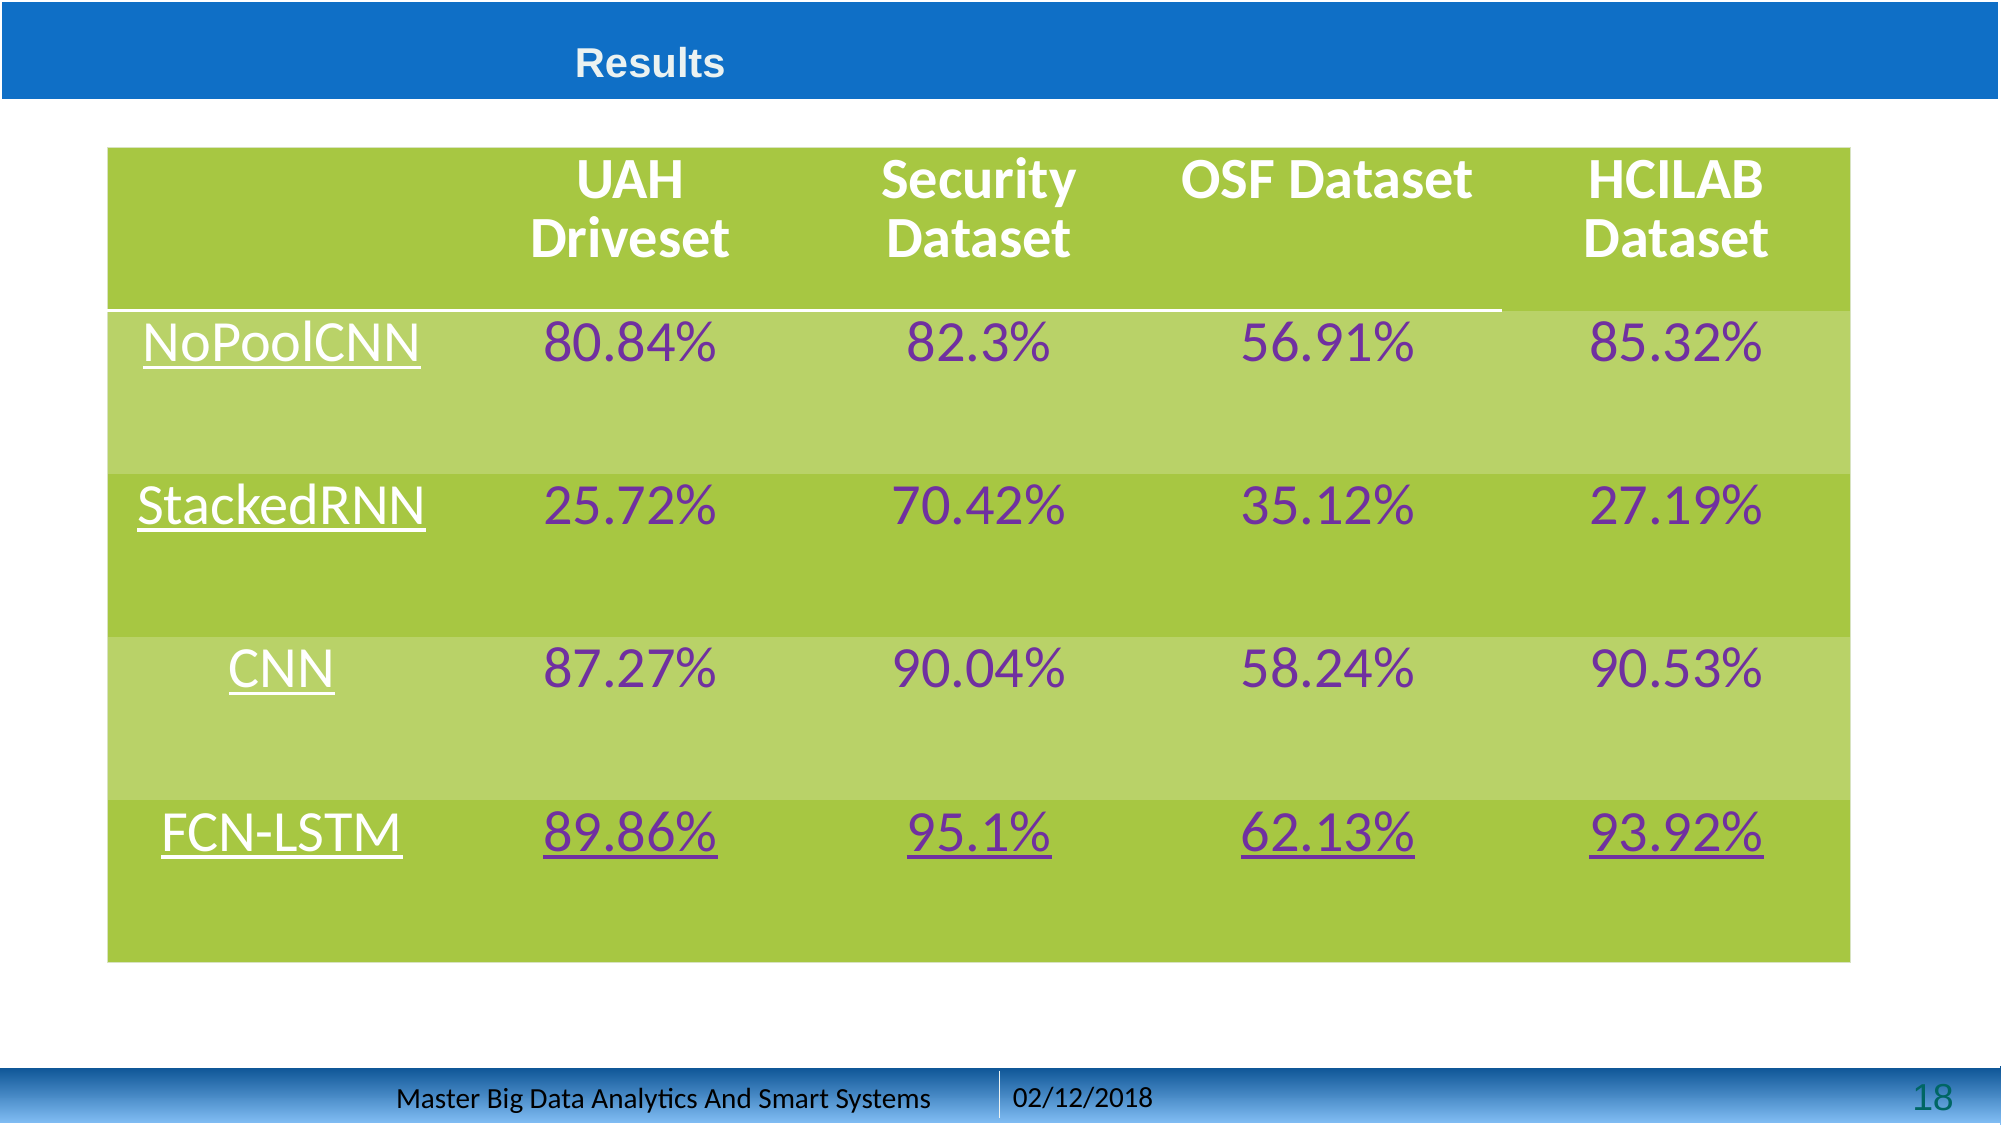

Results
|  | UAH Driveset | Security Dataset | OSF Dataset | HCILAB Dataset |
| --- | --- | --- | --- | --- |
| NoPoolCNN | 80.84% | 82.3% | 56.91% | 85.32% |
| StackedRNN | 25.72% | 70.42% | 35.12% | 27.19% |
| CNN | 87.27% | 90.04% | 58.24% | 90.53% |
| FCN-LSTM | 89.86% | 95.1% | 62.13% | 93.92% |

18
02/12/2018
Master Big Data Analytics And Smart Systems